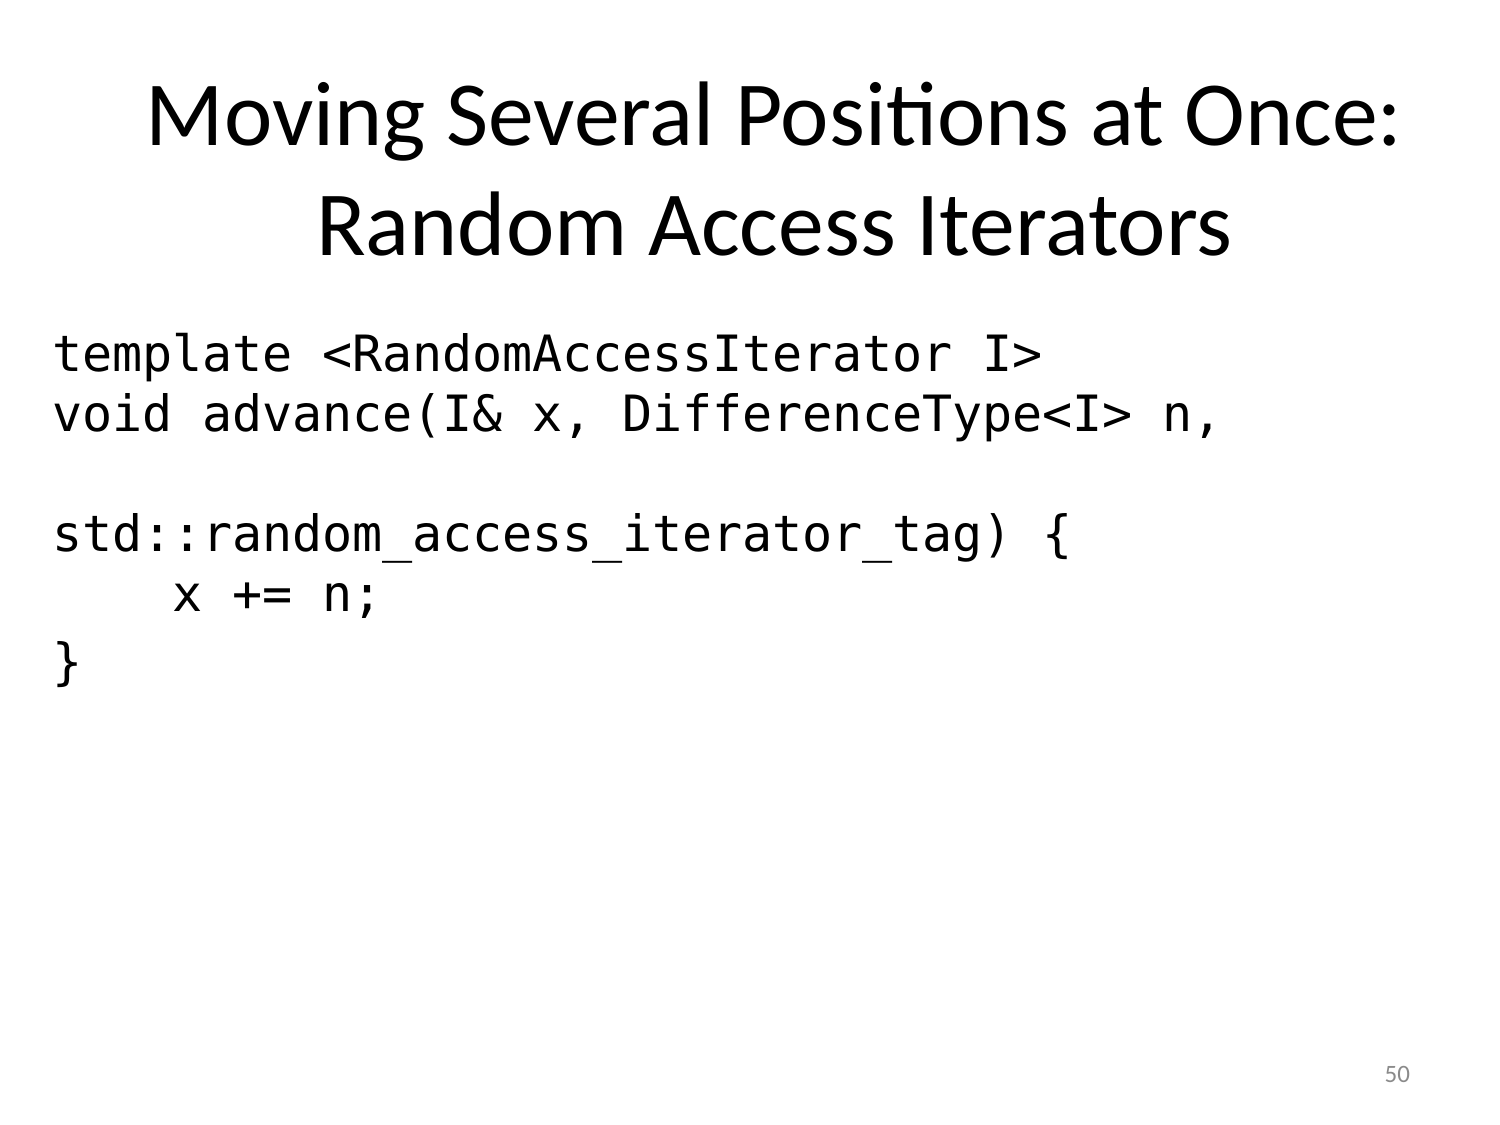

#
Moving Several Positions at Once:
Random Access Iterators
template <RandomAccessIterator I>
void advance(I& x, DifferenceType<I> n,
					std::random_access_iterator_tag) {
    x += n;
}
50